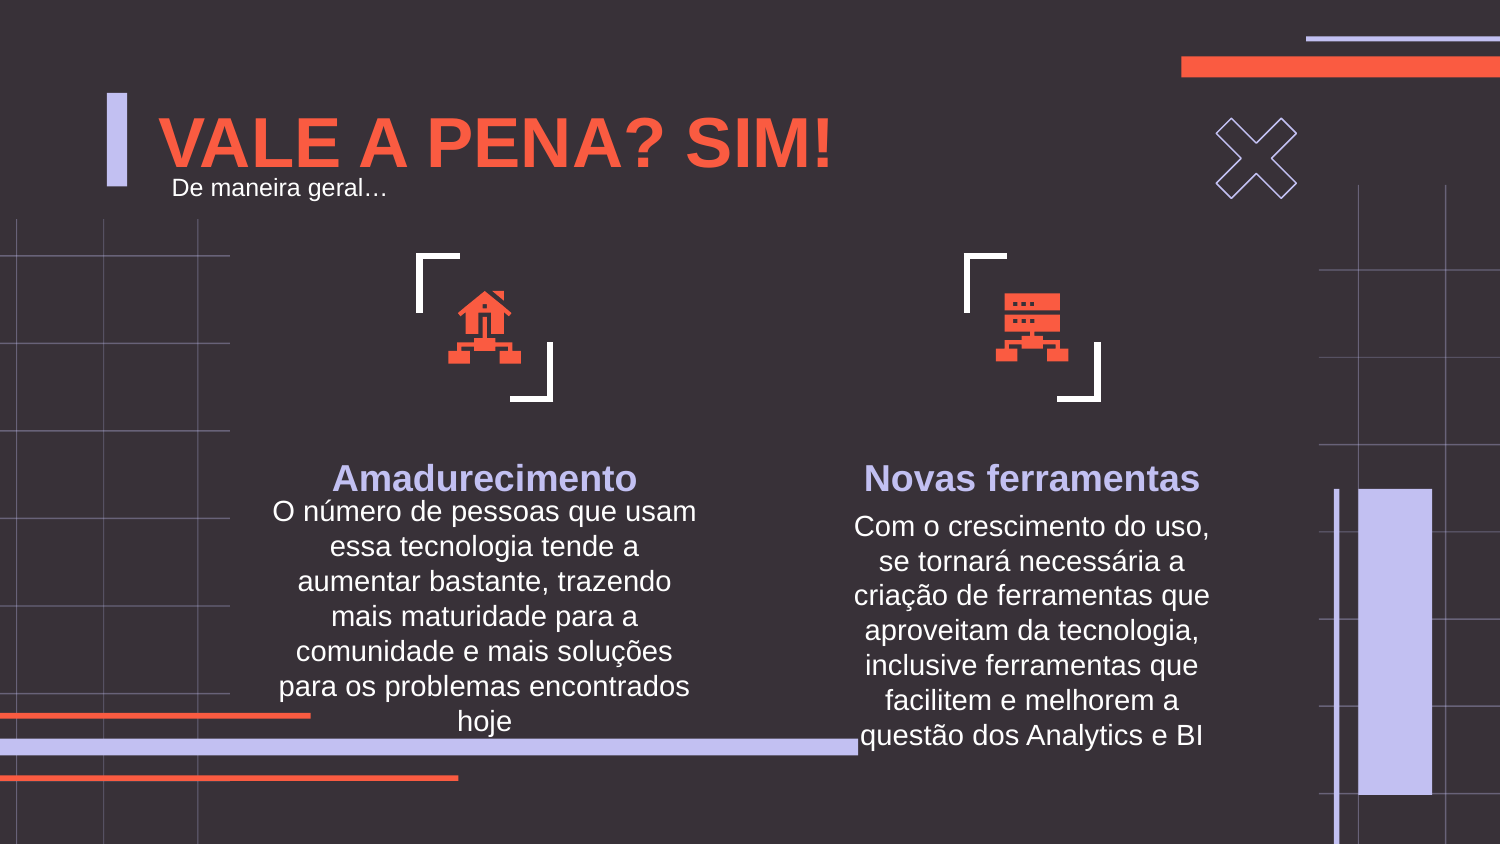

VALE A PENA? SIM!

De maneira geral…

Novas ferramentas
# Amadurecimento
O número de pessoas que usam essa tecnologia tende a aumentar bastante, trazendo mais maturidade para a comunidade e mais soluções para os problemas encontrados hoje
Com o crescimento do uso, se tornará necessária a criação de ferramentas que aproveitam da tecnologia, inclusive ferramentas que facilitem e melhorem a questão dos Analytics e BI